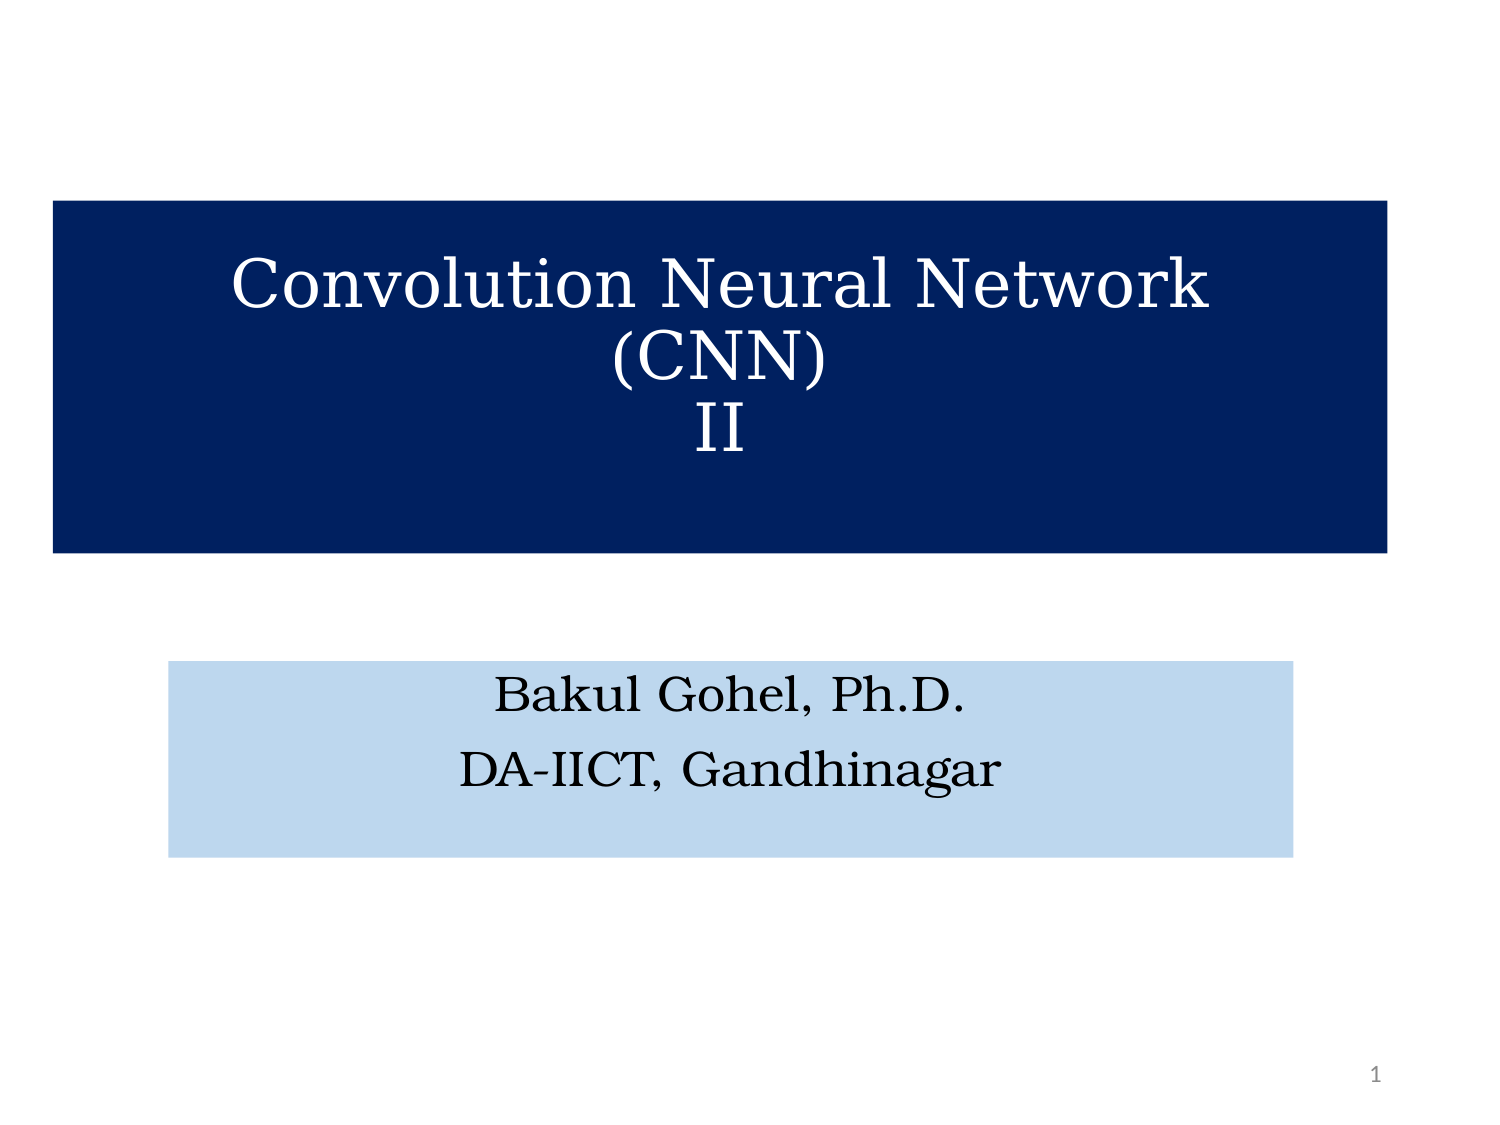

# Convolution Neural Network (CNN) II
Bakul Gohel, Ph.D.
DA-IICT, Gandhinagar

1